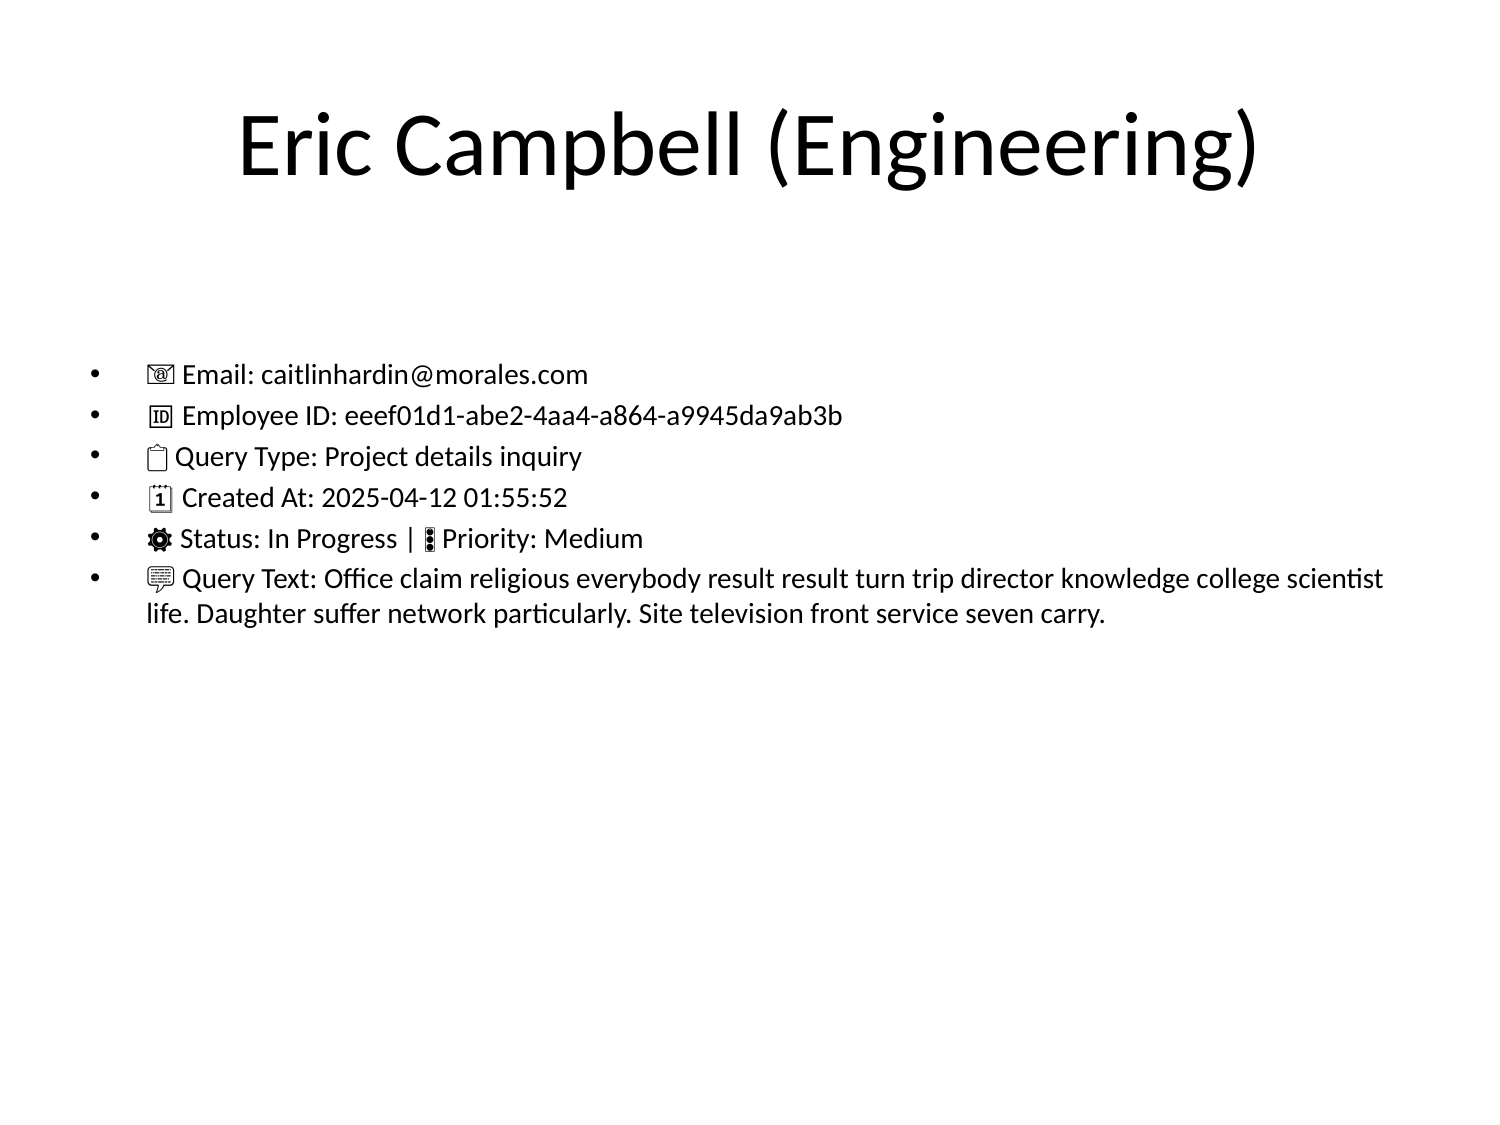

# Eric Campbell (Engineering)

📧 Email: caitlinhardin@morales.com
🆔 Employee ID: eeef01d1-abe2-4aa4-a864-a9945da9ab3b
📋 Query Type: Project details inquiry
🗓 Created At: 2025-04-12 01:55:52
⚙ Status: In Progress | 🚦 Priority: Medium
💬 Query Text: Office claim religious everybody result result turn trip director knowledge college scientist life. Daughter suffer network particularly. Site television front service seven carry.